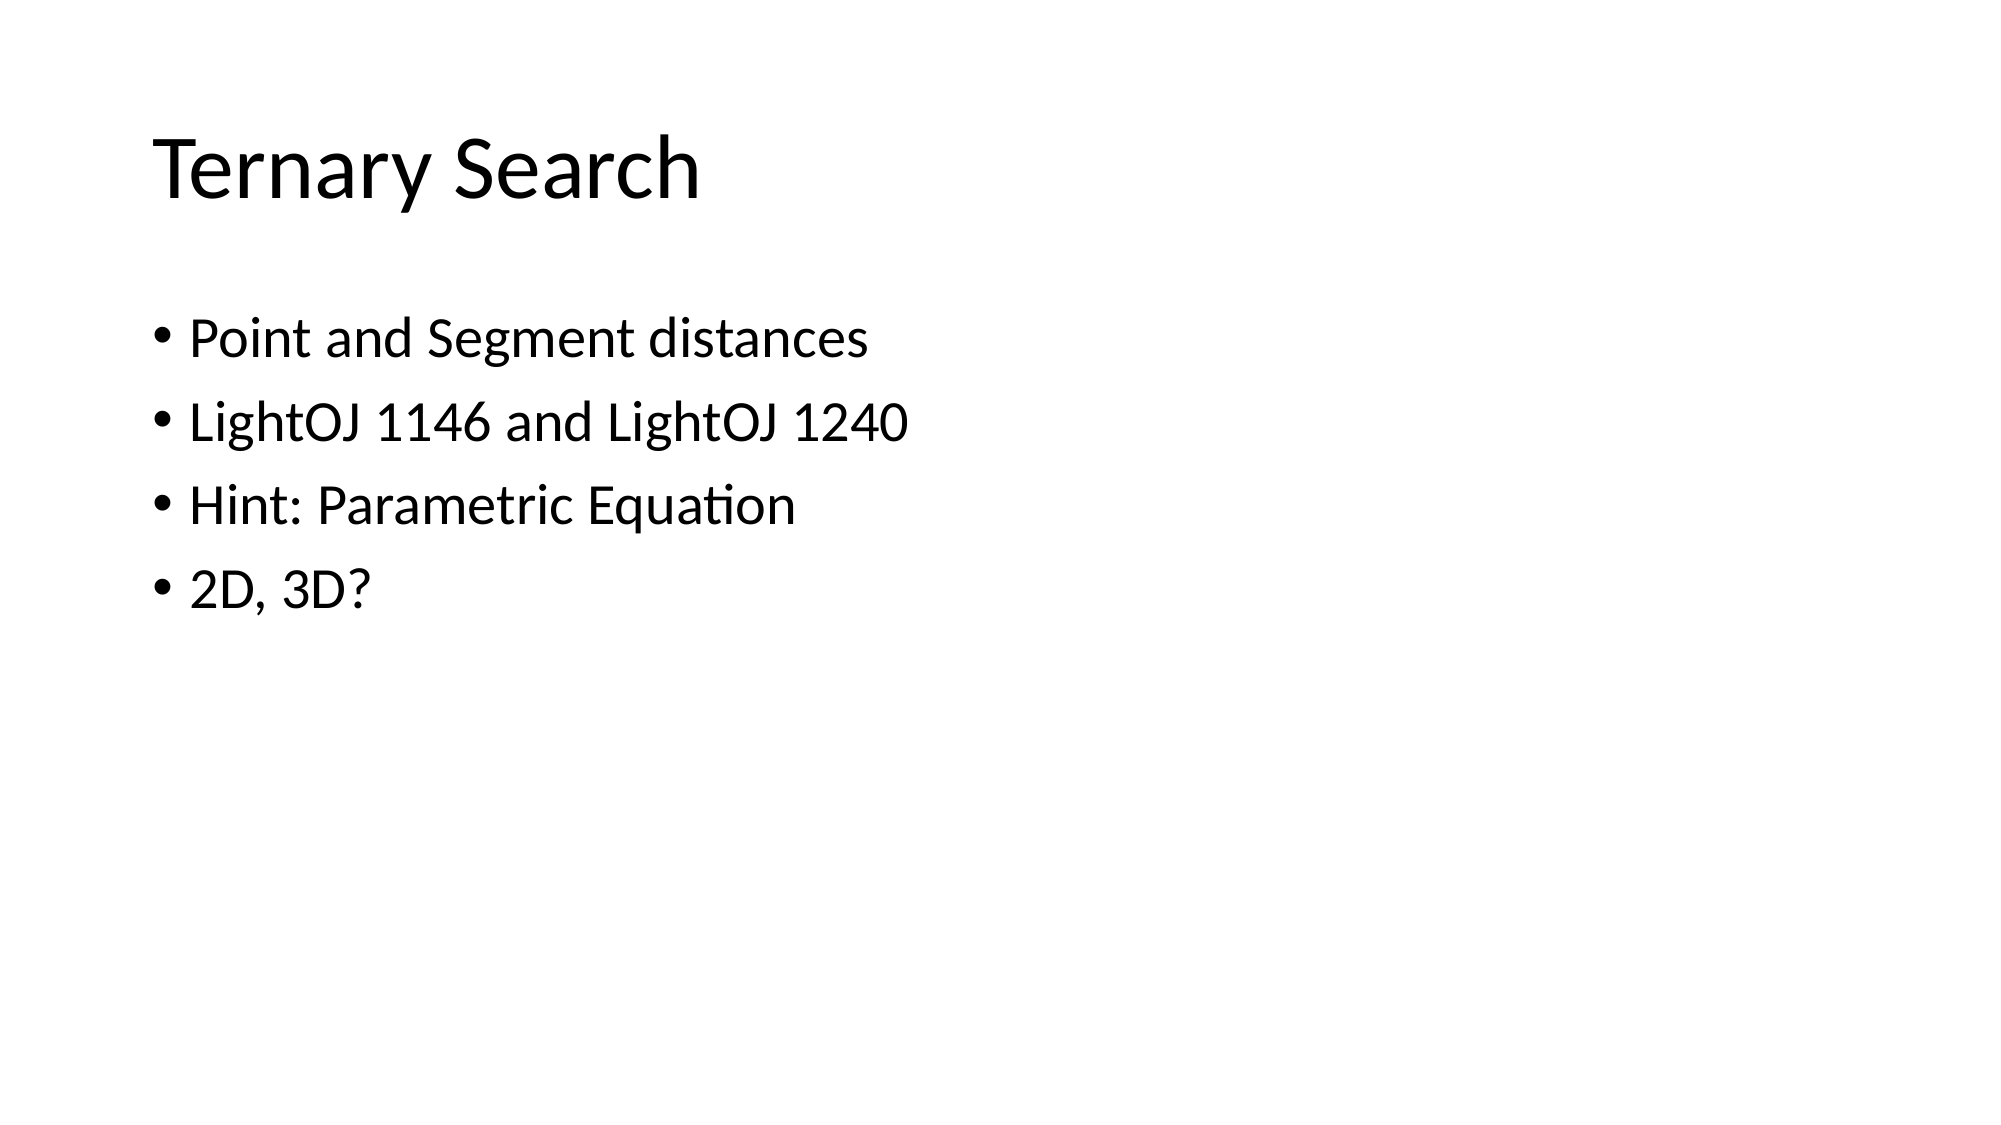

# Ternary Search
Point and Segment distances
LightOJ 1146 and LightOJ 1240
Hint: Parametric Equation
2D, 3D?